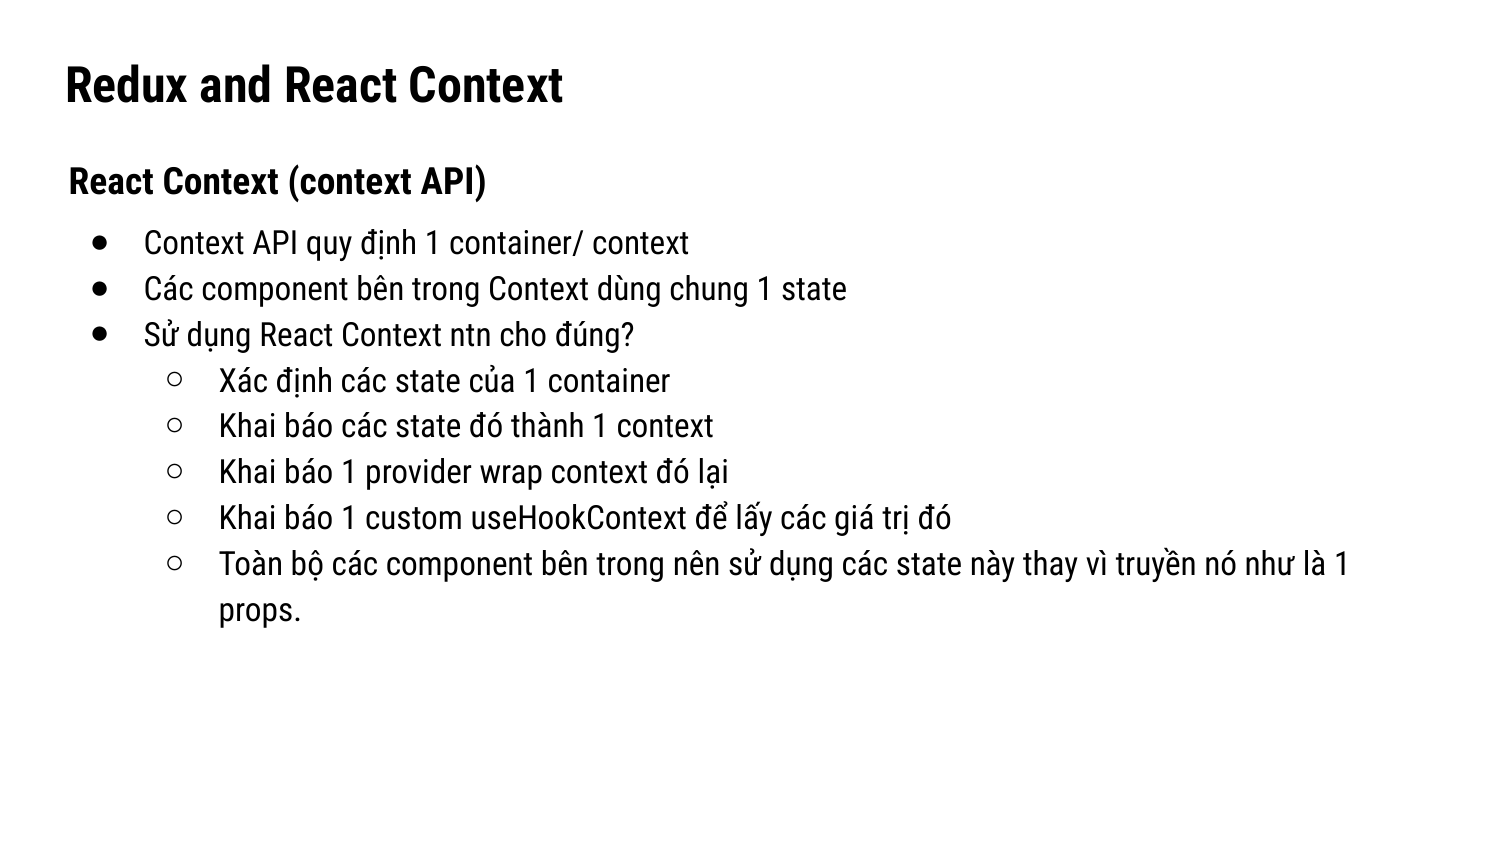

# Redux and React Context
React Context (context API)
Context API quy định 1 container/ context
Các component bên trong Context dùng chung 1 state
Sử dụng React Context ntn cho đúng?
Xác định các state của 1 container
Khai báo các state đó thành 1 context
Khai báo 1 provider wrap context đó lại
Khai báo 1 custom useHookContext để lấy các giá trị đó
Toàn bộ các component bên trong nên sử dụng các state này thay vì truyền nó như là 1 props.